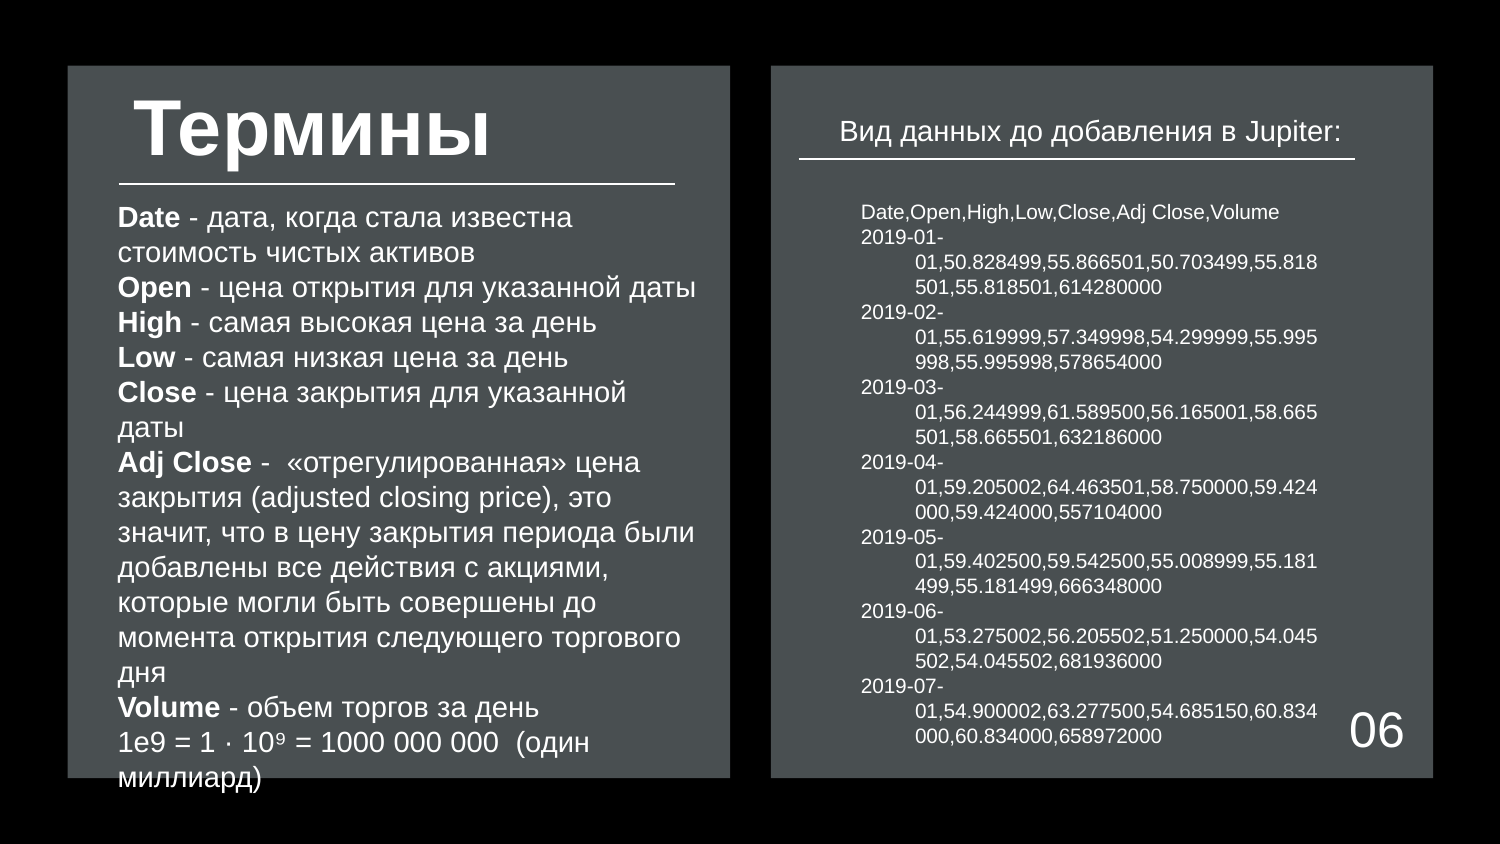

Термины
Вид данных до добавления в Jupiter:
Date - дата, когда стала известна стоимость чистых активов
Open - цена открытия для указанной даты
High - самая высокая цена за день
Low - самая низкая цена за день
Close - цена закрытия для указанной даты
Adj Close -  «отрегулированная» цена закрытия (adjusted closing price), это значит, что в цену закрытия периода были добавлены все действия с акциями, которые могли быть совершены до момента открытия следующего торгового дня
Volume - объем торгов за день
1e9 = 1 · 10⁹ = 1000 000 000  (один миллиард)
Date,Open,High,Low,Close,Adj Close,Volume
2019-01-01,50.828499,55.866501,50.703499,55.818501,55.818501,614280000
2019-02-01,55.619999,57.349998,54.299999,55.995998,55.995998,578654000
2019-03-01,56.244999,61.589500,56.165001,58.665501,58.665501,632186000
2019-04-01,59.205002,64.463501,58.750000,59.424000,59.424000,557104000
2019-05-01,59.402500,59.542500,55.008999,55.181499,55.181499,666348000
2019-06-01,53.275002,56.205502,51.250000,54.045502,54.045502,681936000
2019-07-01,54.900002,63.277500,54.685150,60.834000,60.834000,658972000
06